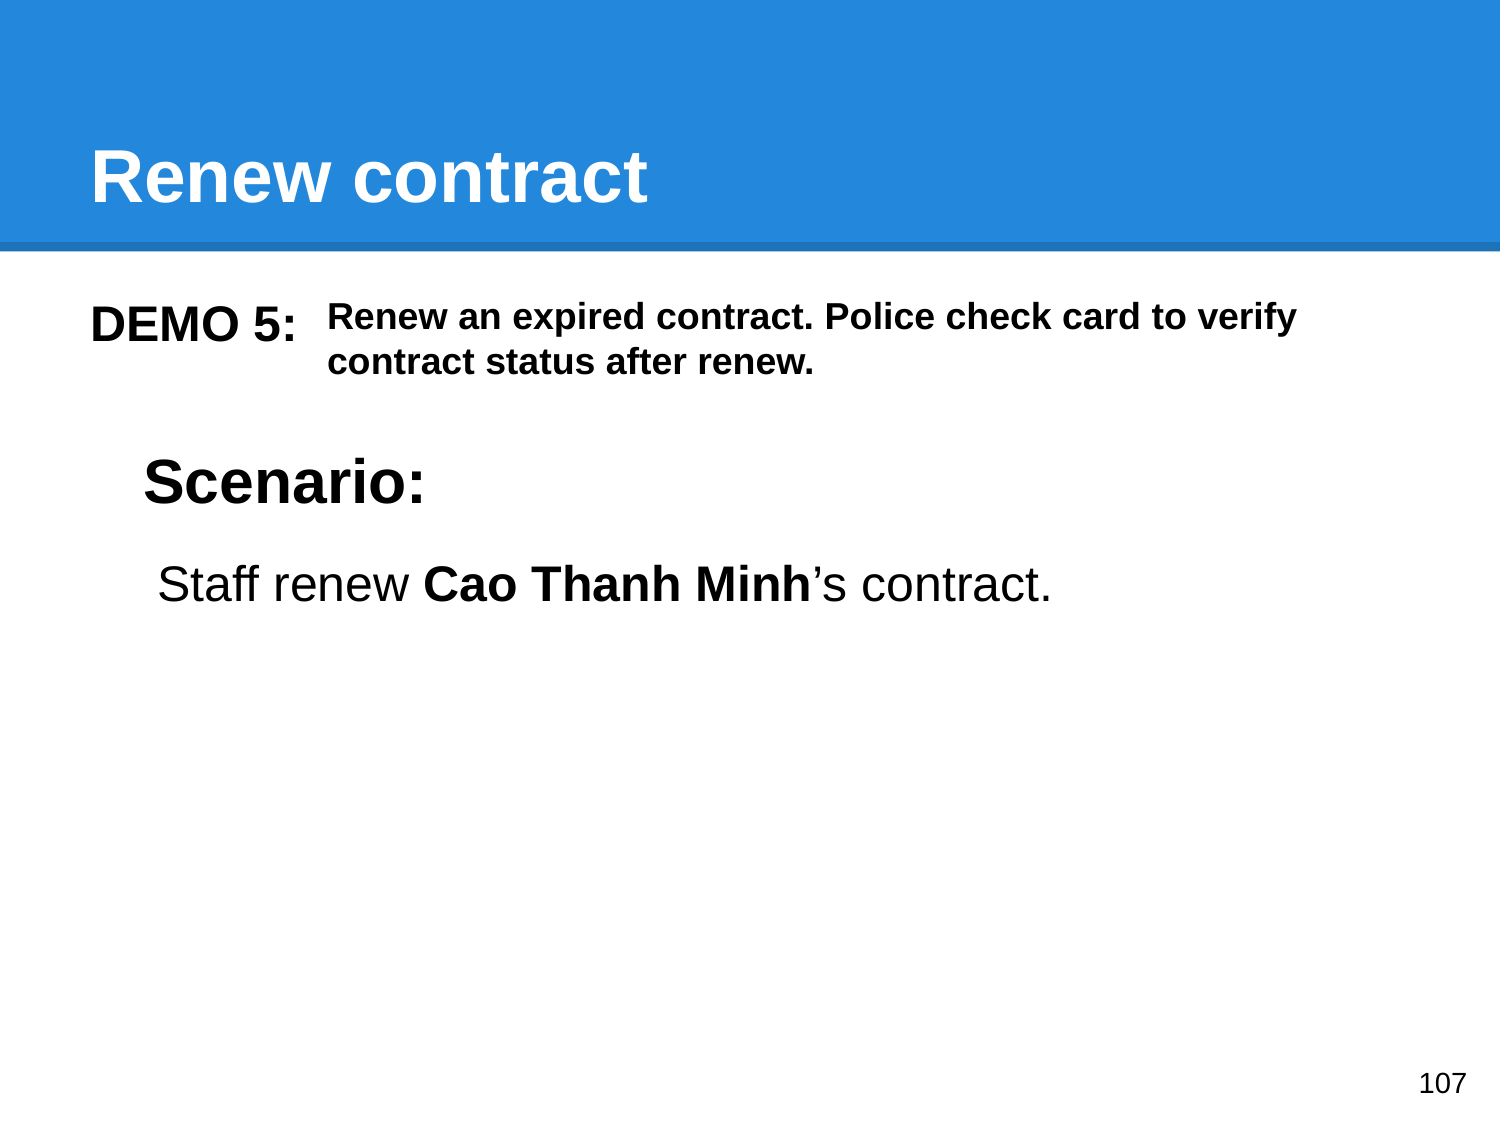

# Renew contract
DEMO 5:
Renew an expired contract. Police check card to verify contract status after renew.
Scenario:
Staff renew Cao Thanh Minh’s contract.
107